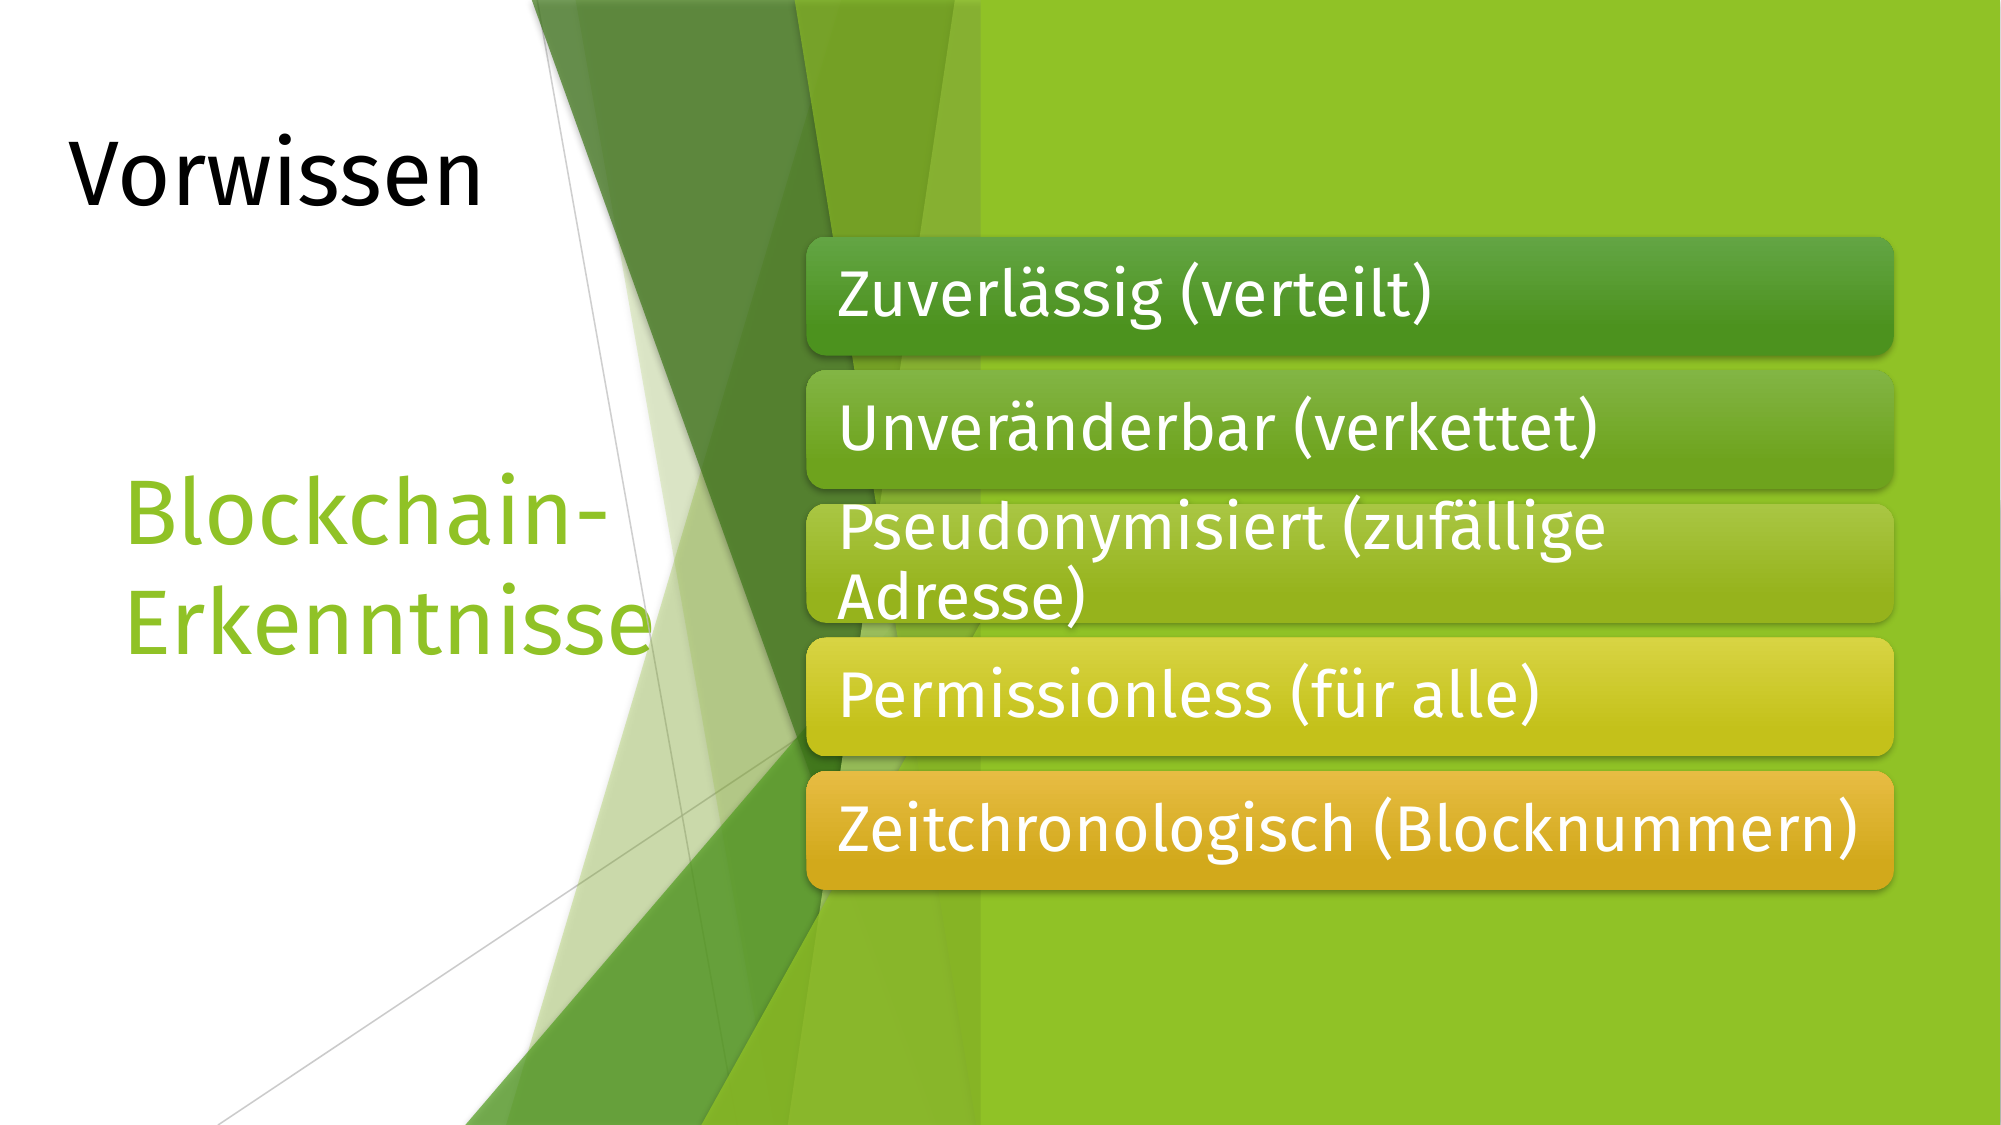

Vorwissen
Zuverlässig (verteilt)
Unveränderbar (verkettet)
Pseudonymisiert (zufällige Adresse)
Permissionless (für alle)
Zeitchronologisch (Blocknummern)
# Blockchain-Erkenntnisse